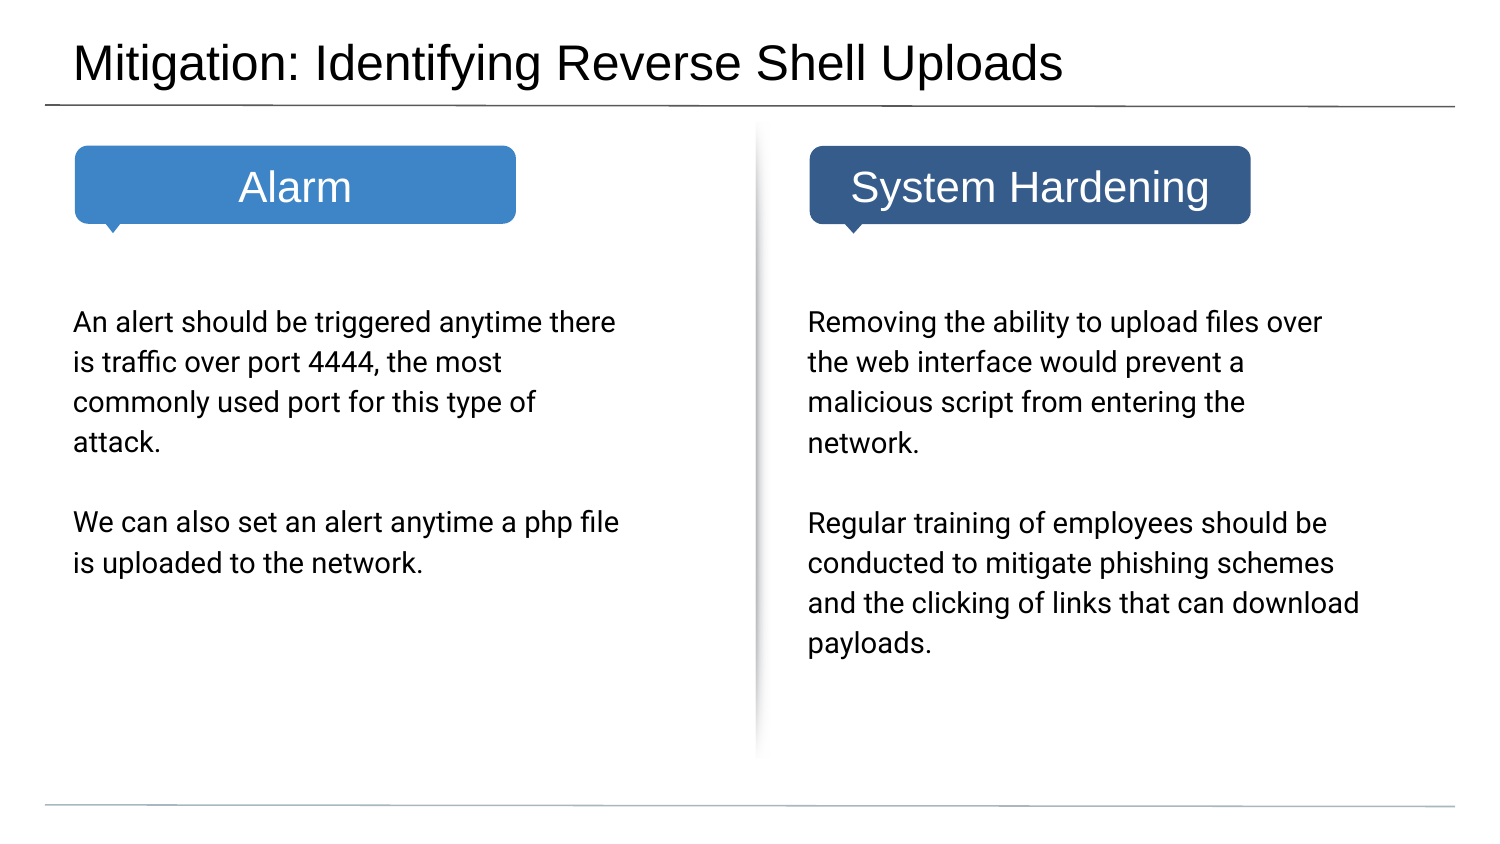

# Mitigation: Identifying Reverse Shell Uploads

An alert should be triggered anytime there is traffic over port 4444, the most commonly used port for this type of attack.

We can also set an alert anytime a php file is uploaded to the network.

Removing the ability to upload files over the web interface would prevent a malicious script from entering the network.

Regular training of employees should be conducted to mitigate phishing schemes and the clicking of links that can download payloads.